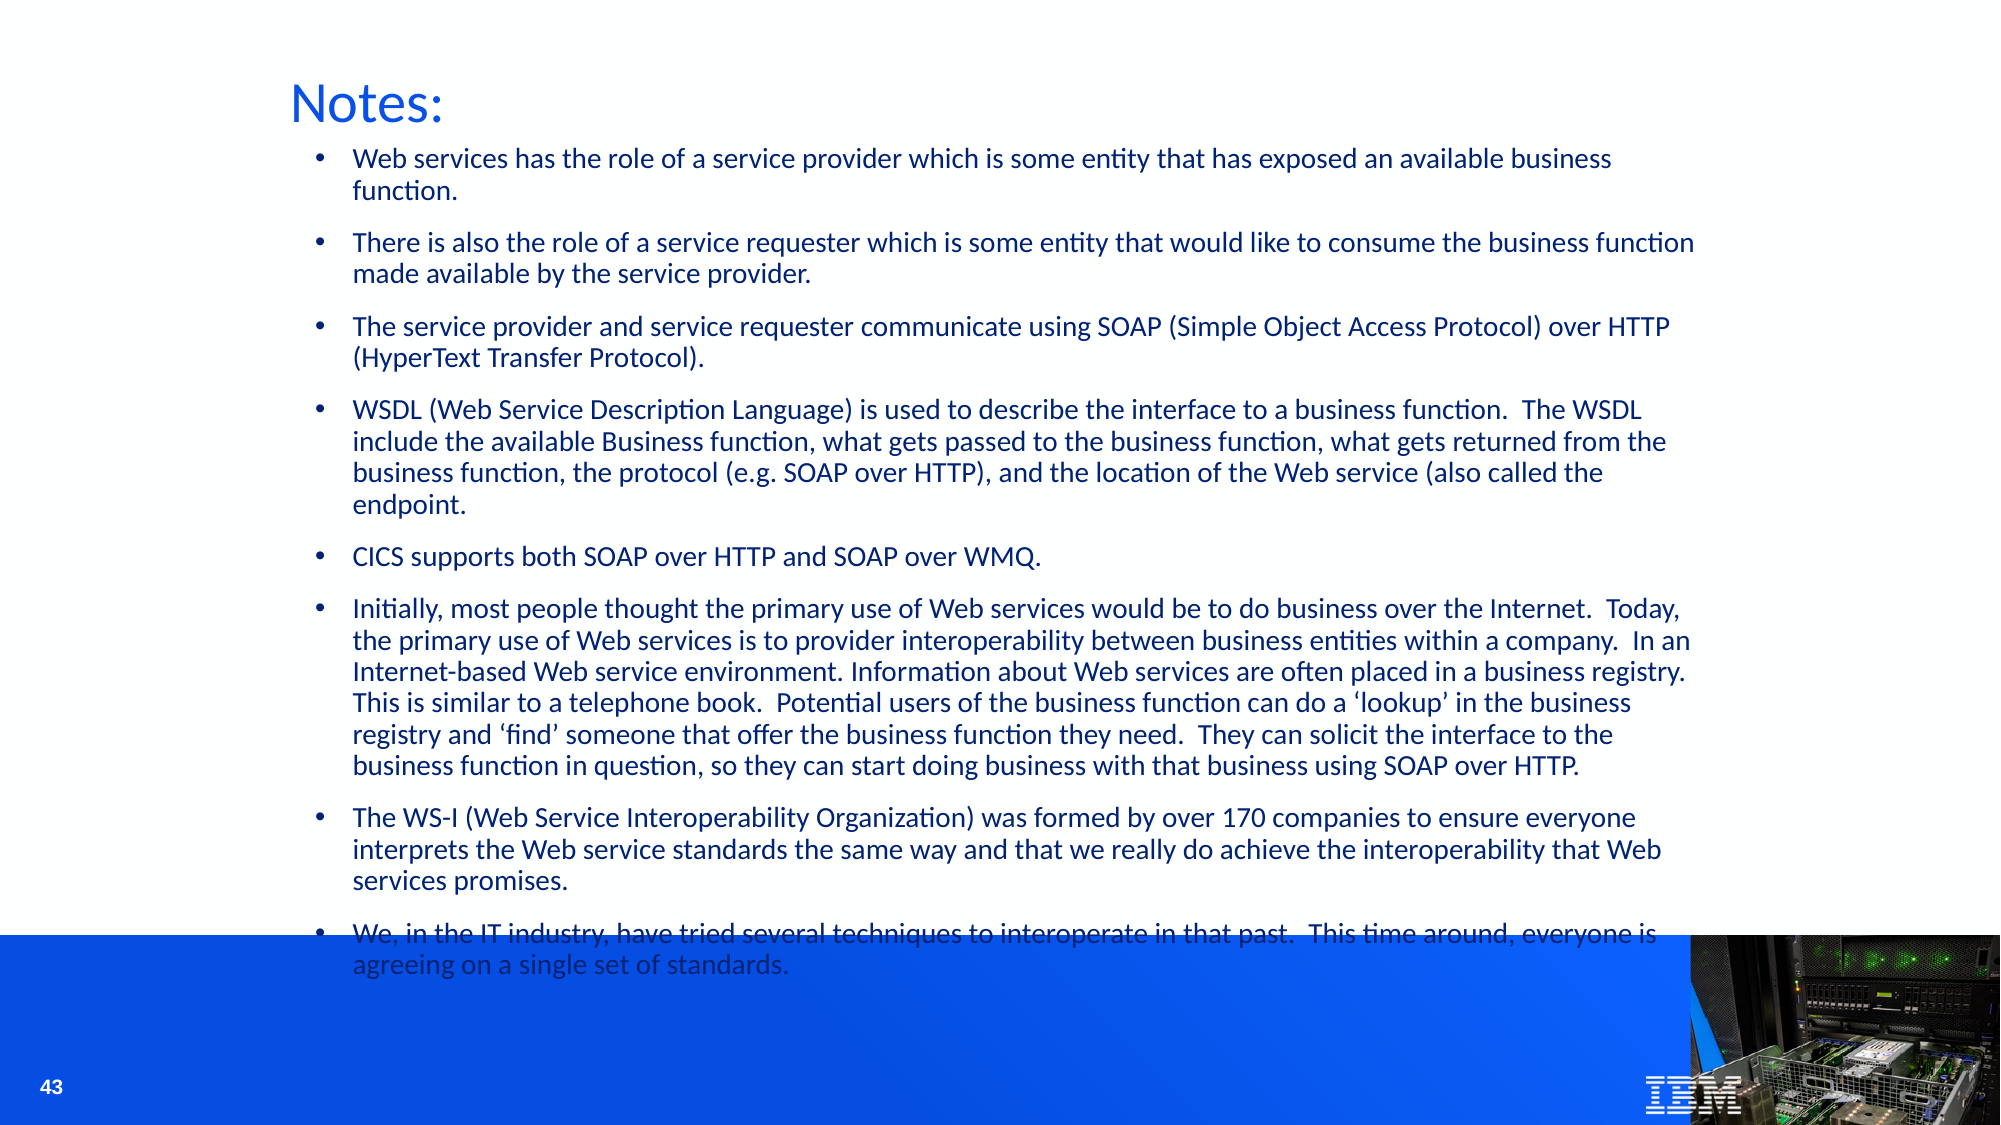

# Notes:
Web services has the role of a service provider which is some entity that has exposed an available business function.
There is also the role of a service requester which is some entity that would like to consume the business function made available by the service provider.
The service provider and service requester communicate using SOAP (Simple Object Access Protocol) over HTTP (HyperText Transfer Protocol).
WSDL (Web Service Description Language) is used to describe the interface to a business function.  The WSDL include the available Business function, what gets passed to the business function, what gets returned from the business function, the protocol (e.g. SOAP over HTTP), and the location of the Web service (also called the endpoint.
CICS supports both SOAP over HTTP and SOAP over WMQ.
Initially, most people thought the primary use of Web services would be to do business over the Internet.  Today, the primary use of Web services is to provider interoperability between business entities within a company.  In an Internet-based Web service environment. Information about Web services are often placed in a business registry.  This is similar to a telephone book.  Potential users of the business function can do a ‘lookup’ in the business registry and ‘find’ someone that offer the business function they need.  They can solicit the interface to the business function in question, so they can start doing business with that business using SOAP over HTTP.
The WS-I (Web Service Interoperability Organization) was formed by over 170 companies to ensure everyone interprets the Web service standards the same way and that we really do achieve the interoperability that Web services promises.
We, in the IT industry, have tried several techniques to interoperate in that past.  This time around, everyone is agreeing on a single set of standards.
43